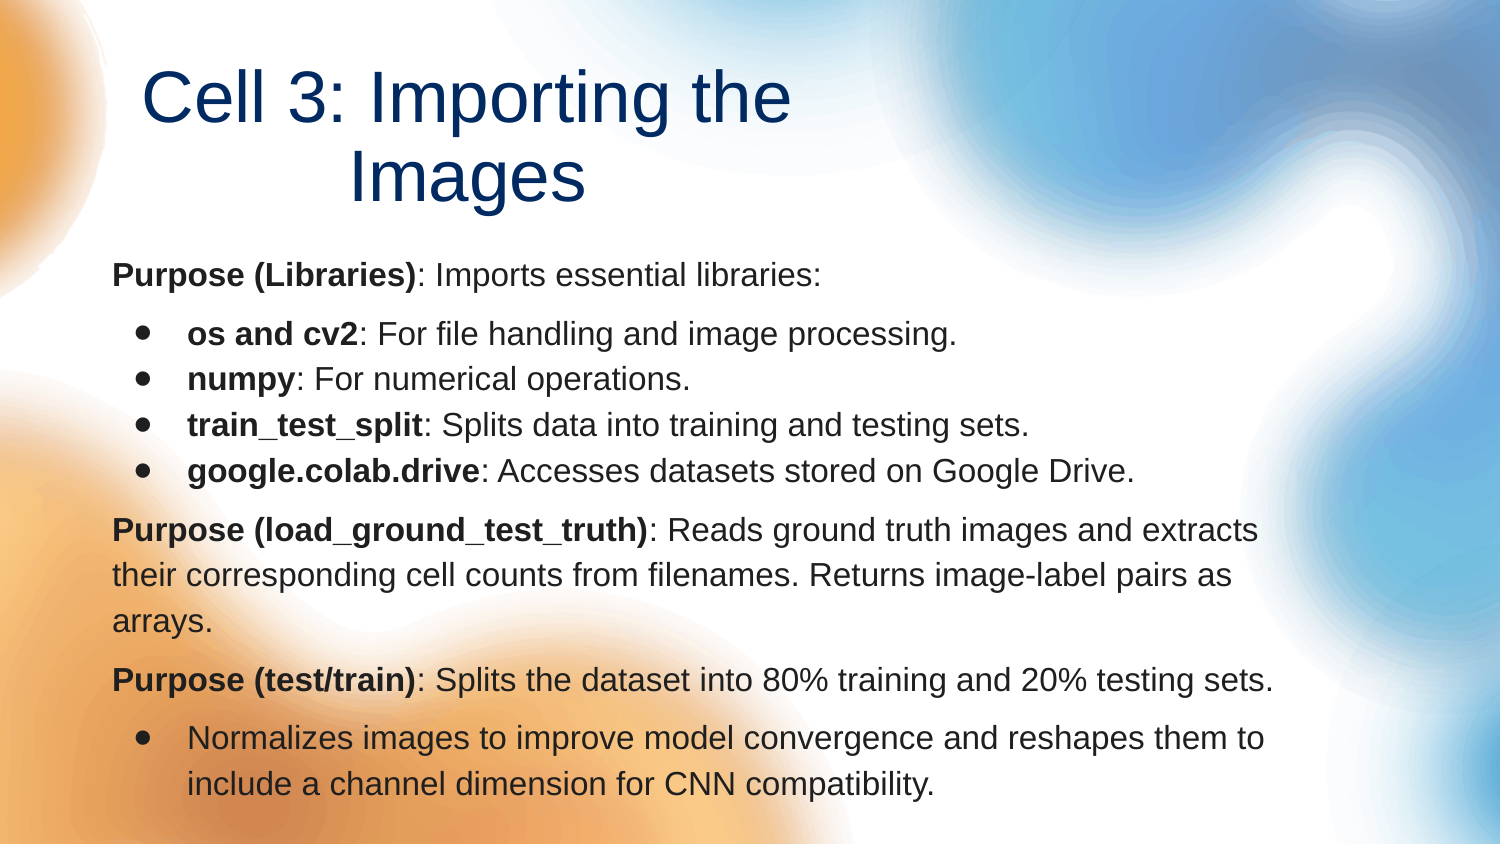

# Cell 3: Importing the Images
Purpose (Libraries): Imports essential libraries:
os and cv2: For file handling and image processing.
numpy: For numerical operations.
train_test_split: Splits data into training and testing sets.
google.colab.drive: Accesses datasets stored on Google Drive.
Purpose (load_ground_test_truth): Reads ground truth images and extracts their corresponding cell counts from filenames. Returns image-label pairs as arrays.
Purpose (test/train): Splits the dataset into 80% training and 20% testing sets.
Normalizes images to improve model convergence and reshapes them to include a channel dimension for CNN compatibility.